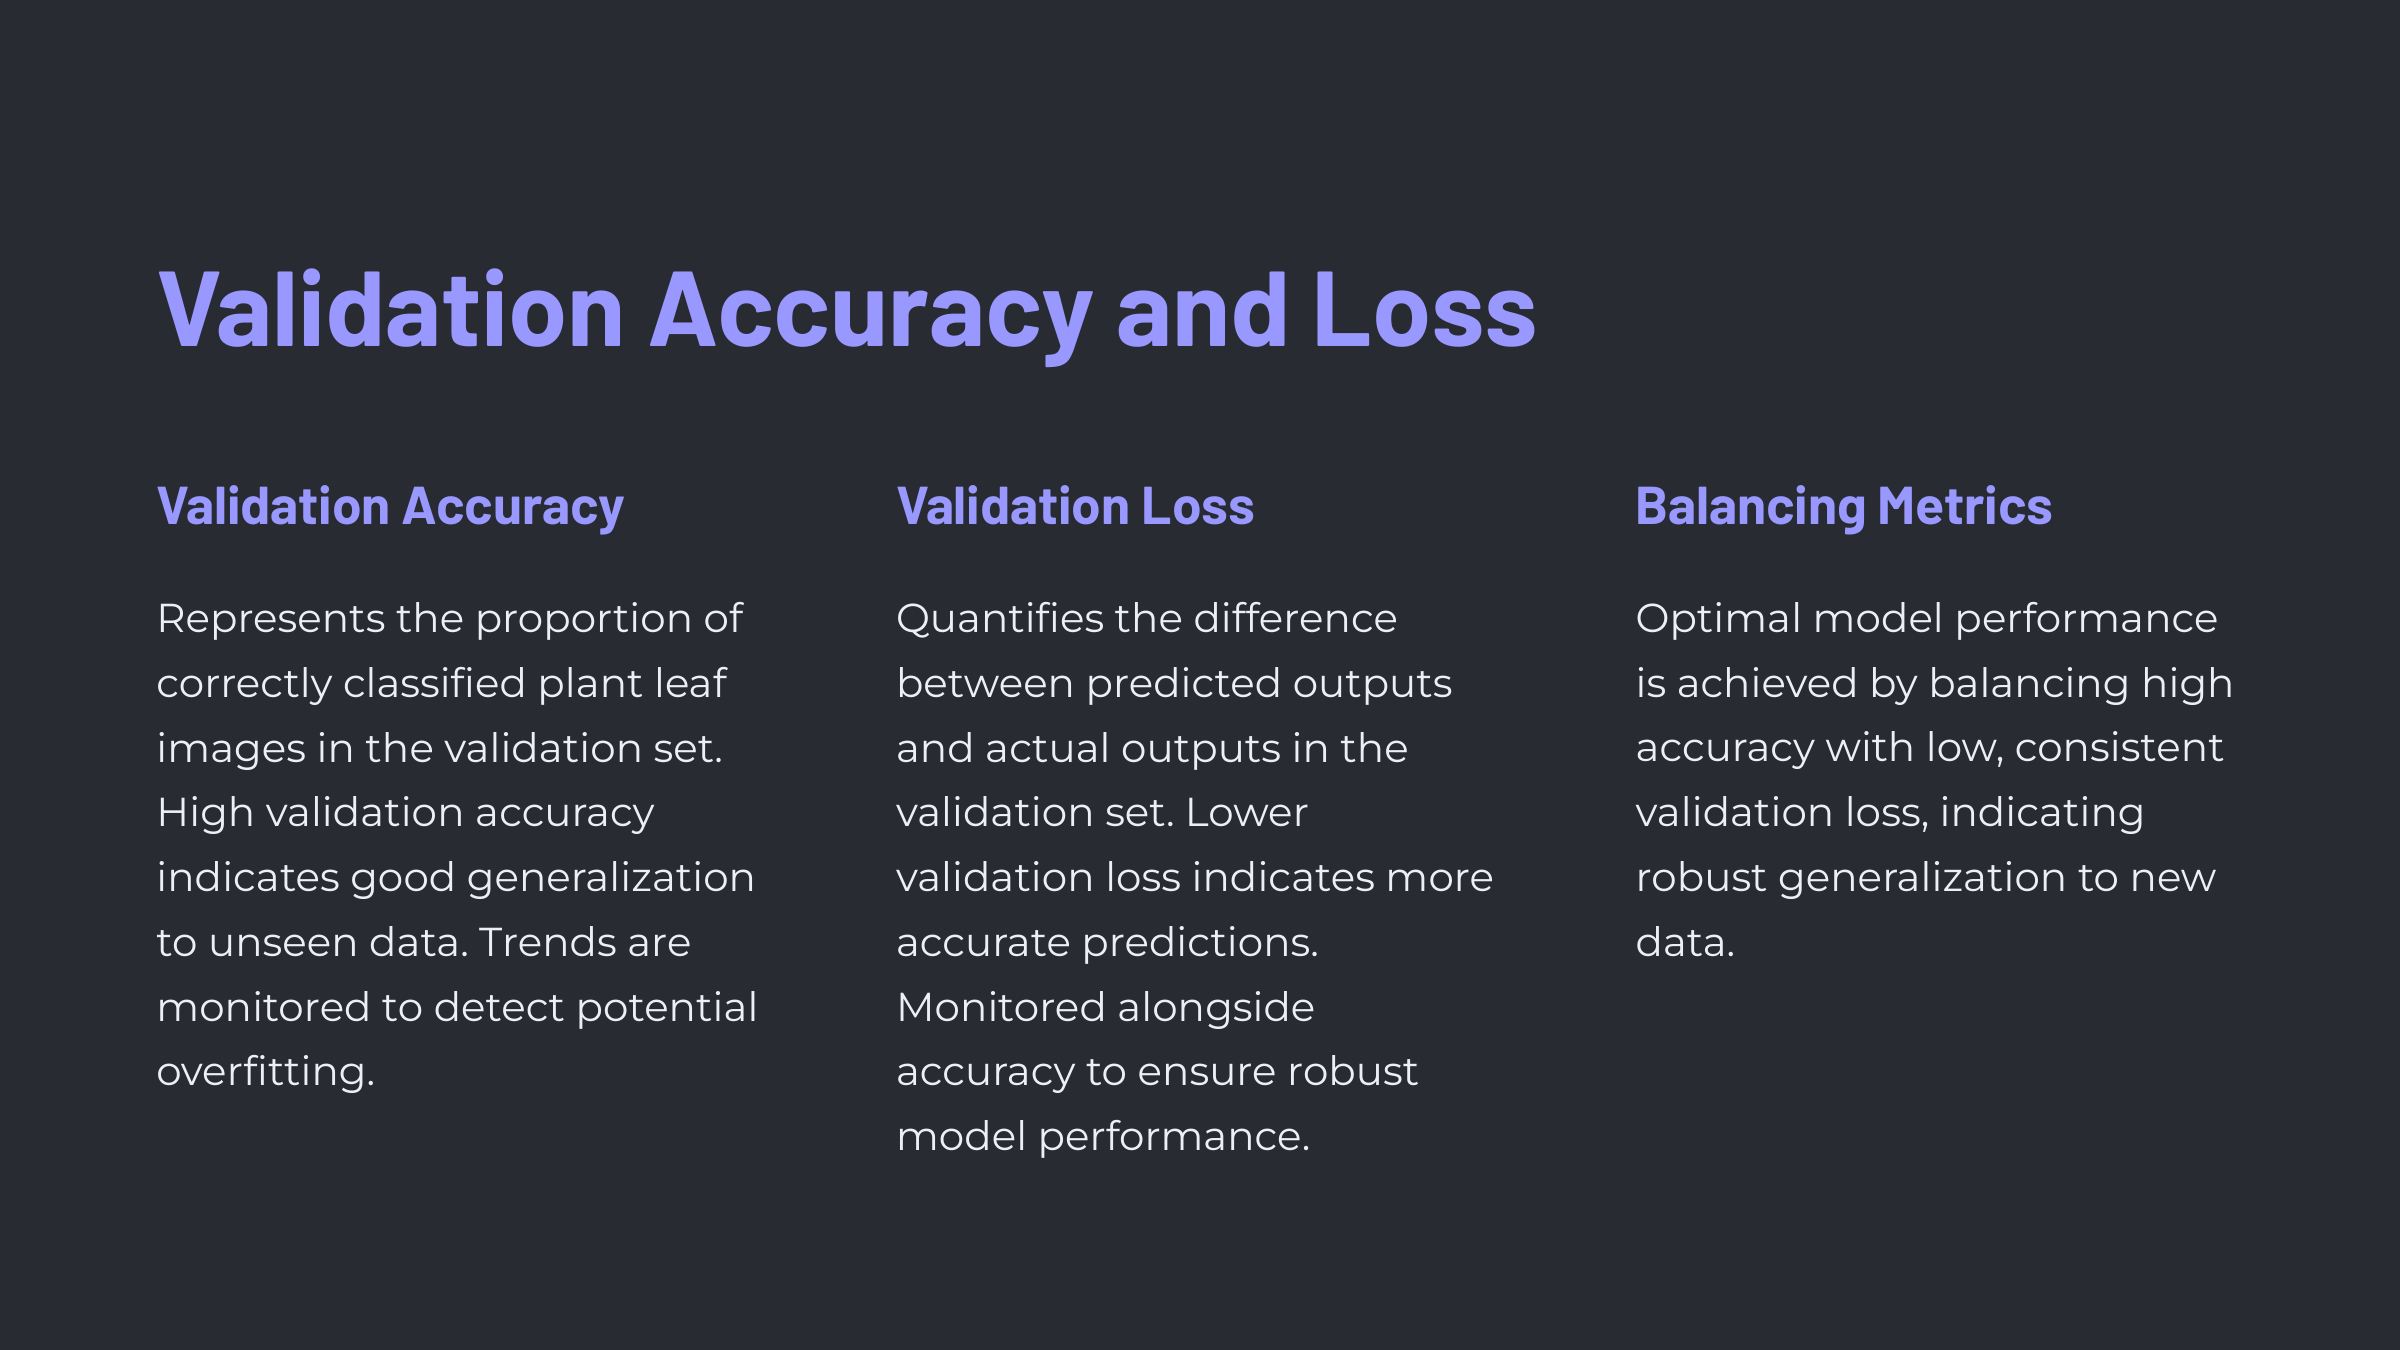

Validation Accuracy and Loss
Validation Accuracy
Validation Loss
Balancing Metrics
Represents the proportion of correctly classified plant leaf images in the validation set. High validation accuracy indicates good generalization to unseen data. Trends are monitored to detect potential overfitting.
Quantifies the difference between predicted outputs and actual outputs in the validation set. Lower validation loss indicates more accurate predictions. Monitored alongside accuracy to ensure robust model performance.
Optimal model performance is achieved by balancing high accuracy with low, consistent validation loss, indicating robust generalization to new data.